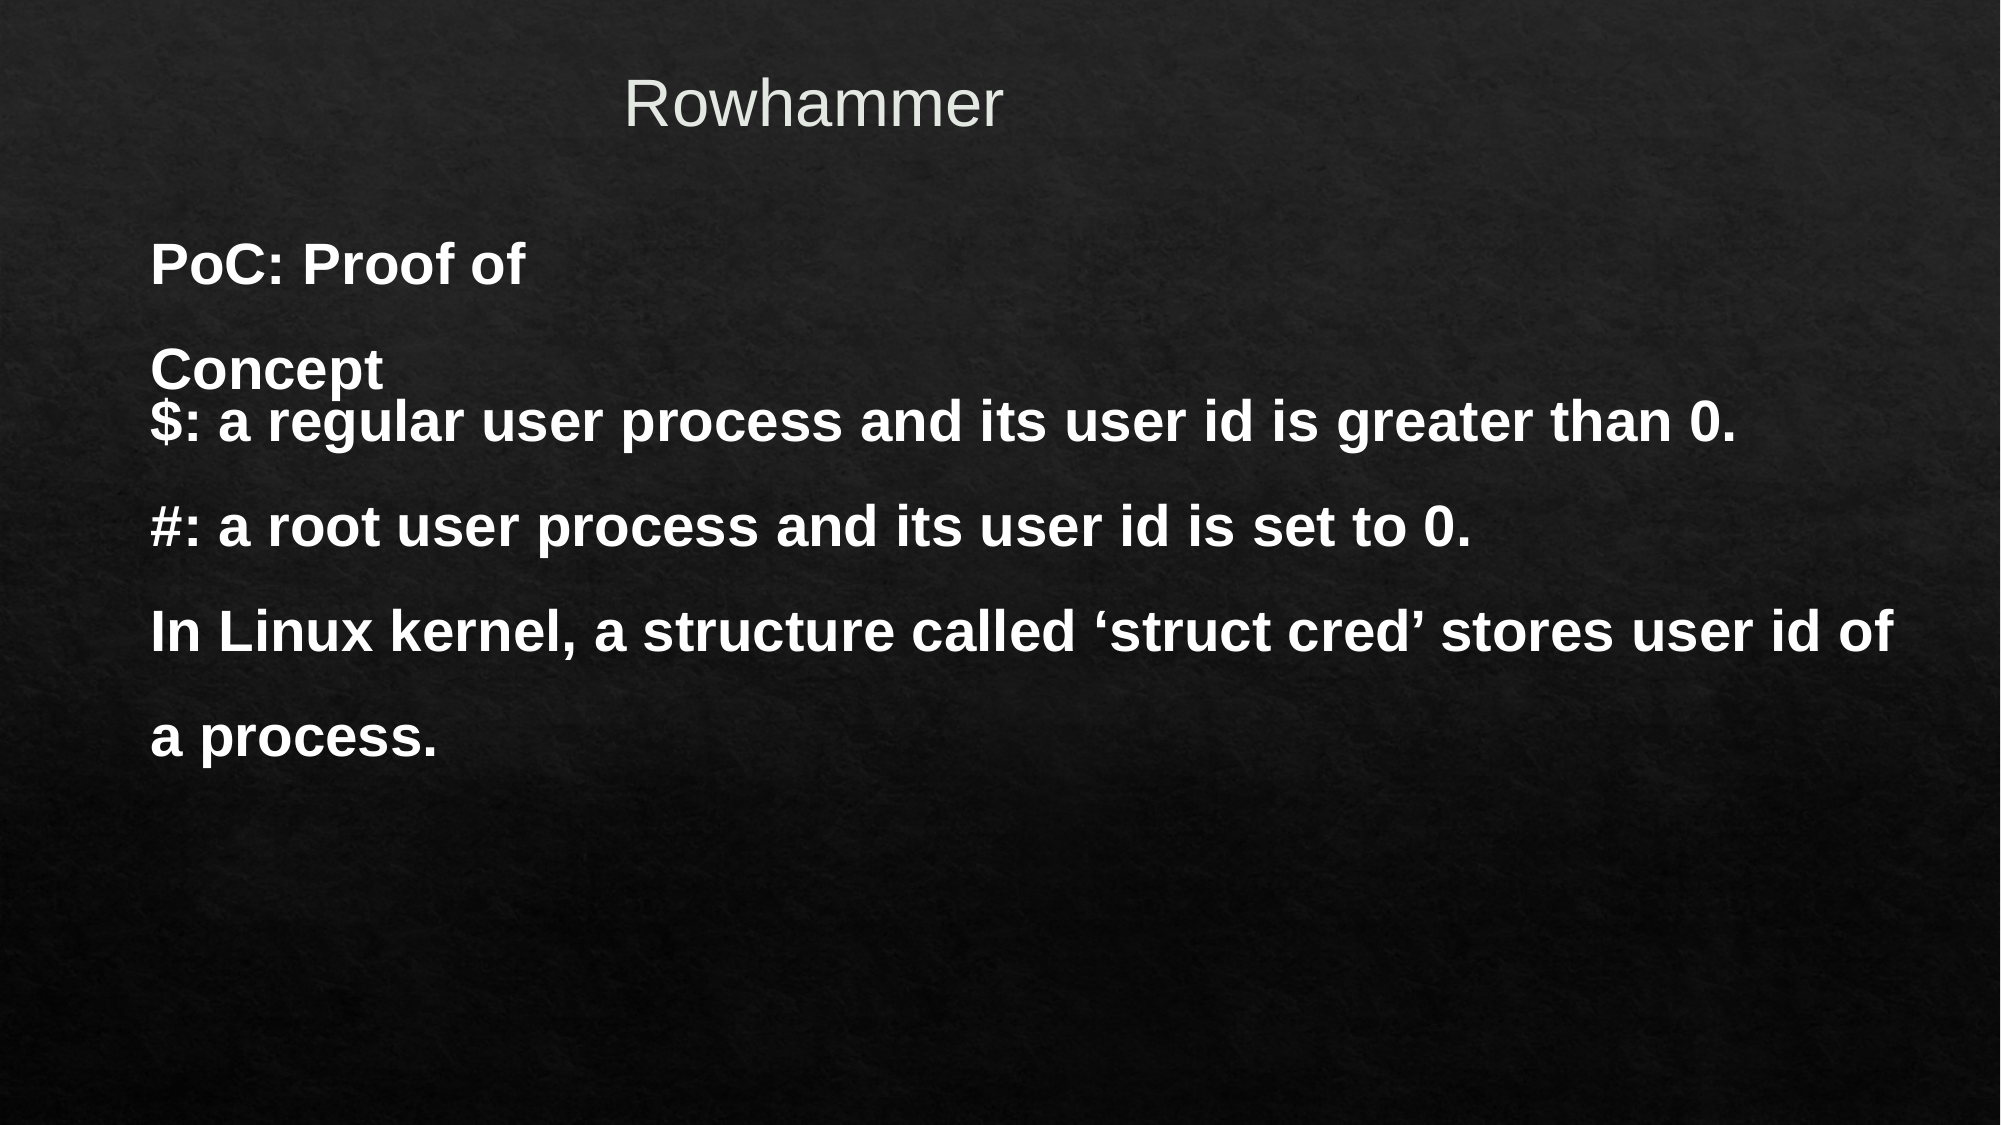

Rowhammer
PoC: Proof of Concept
$: a regular user process and its user id is greater than 0.
#: a root user process and its user id is set to 0.
In Linux kernel, a structure called ‘struct cred’ stores user id of a process.